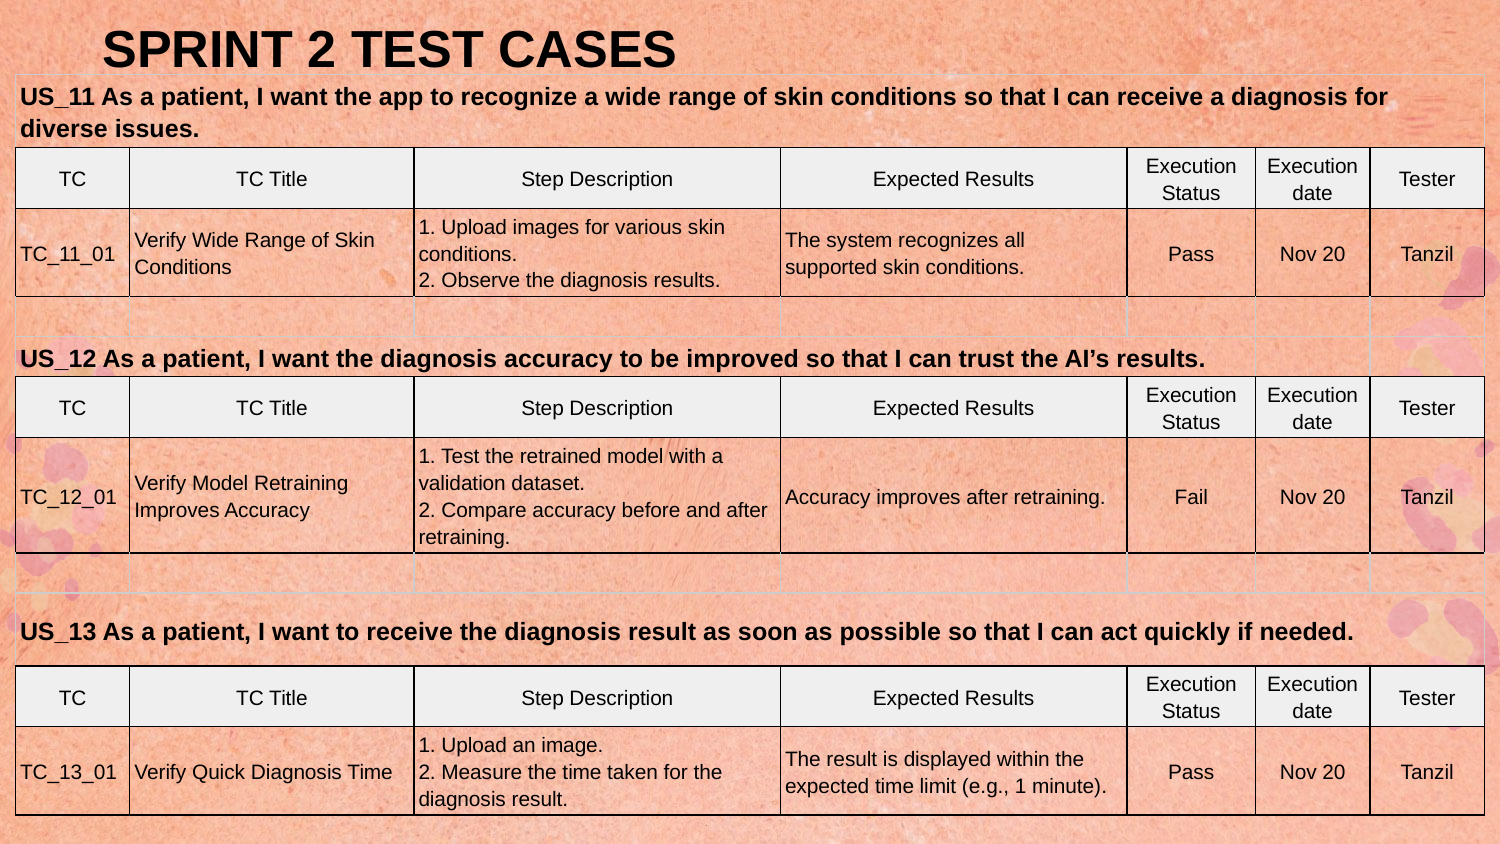

# SPRINT 2 TEST CASES
| US\_11 As a patient, I want the app to recognize a wide range of skin conditions so that I can receive a diagnosis for diverse issues. |  |  |  |  |  |  |
| --- | --- | --- | --- | --- | --- | --- |
| TC | TC Title | Step Description | Expected Results | Execution Status | Execution date | Tester |
| TC\_11\_01 | Verify Wide Range of Skin Conditions | 1. Upload images for various skin conditions. 2. Observe the diagnosis results. | The system recognizes all supported skin conditions. | Pass | Nov 20 | Tanzil |
|  |  |  |  |  |  |  |
| US\_12 As a patient, I want the diagnosis accuracy to be improved so that I can trust the AI’s results. |  |  |  |  |  |  |
| TC | TC Title | Step Description | Expected Results | Execution Status | Execution date | Tester |
| TC\_12\_01 | Verify Model Retraining Improves Accuracy | 1. Test the retrained model with a validation dataset. 2. Compare accuracy before and after retraining. | Accuracy improves after retraining. | Fail | Nov 20 | Tanzil |
|  |  |  |  |  |  |  |
| US\_13 As a patient, I want to receive the diagnosis result as soon as possible so that I can act quickly if needed. |  |  |  |  |  |  |
| TC | TC Title | Step Description | Expected Results | Execution Status | Execution date | Tester |
| TC\_13\_01 | Verify Quick Diagnosis Time | 1. Upload an image. 2. Measure the time taken for the diagnosis result. | The result is displayed within the expected time limit (e.g., 1 minute). | Pass | Nov 20 | Tanzil |